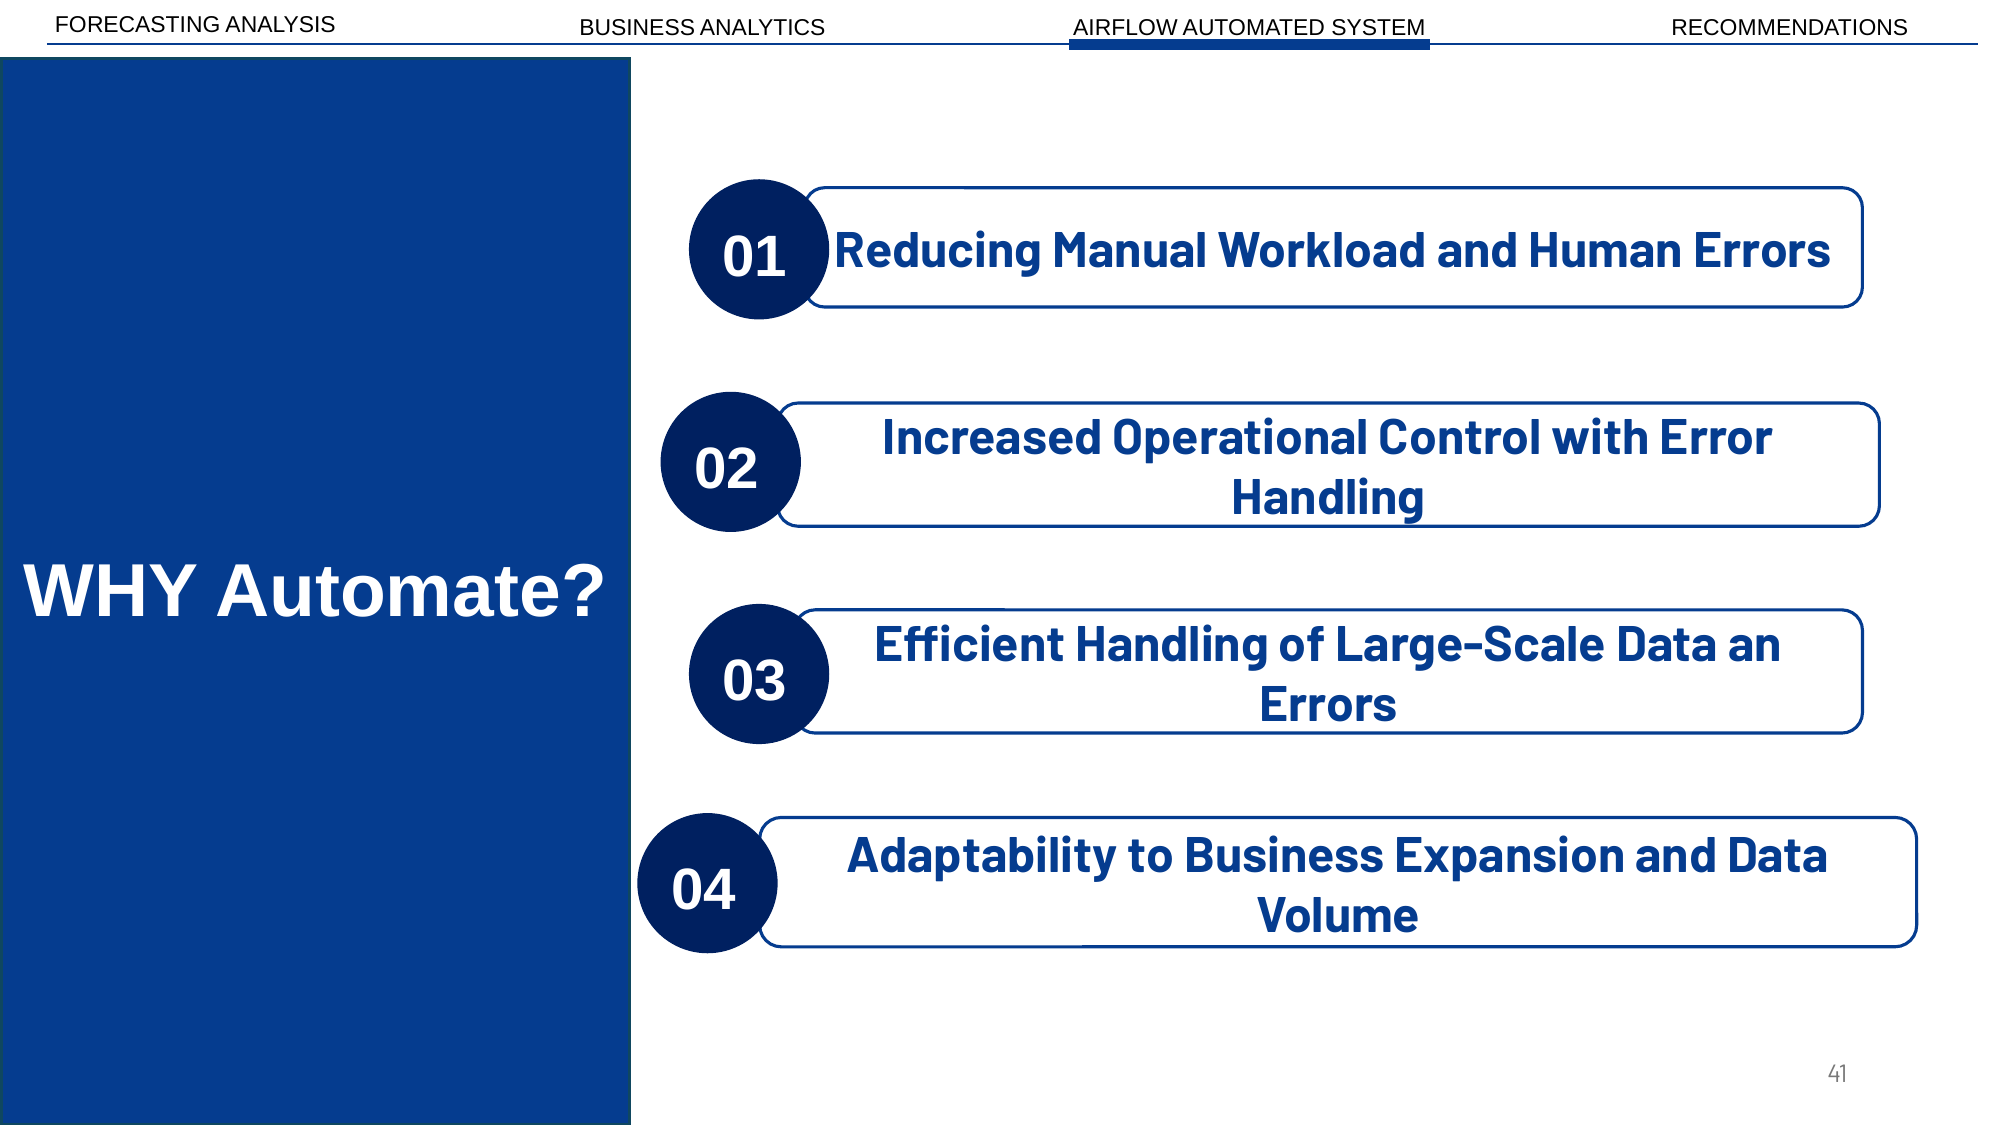

FORECASTING ANALYSIS
BUSINESS ANALYTICS
AIRFLOW AUTOMATED SYSTEM
RECOMMENDATIONS

Reducing Manual Workload and Human Errors
01

Increased Operational Control with Error Handling
02
# WHY Automate?

Efficient Handling of Large-Scale Data an Errors
03

Adaptability to Business Expansion and Data Volume
04
41